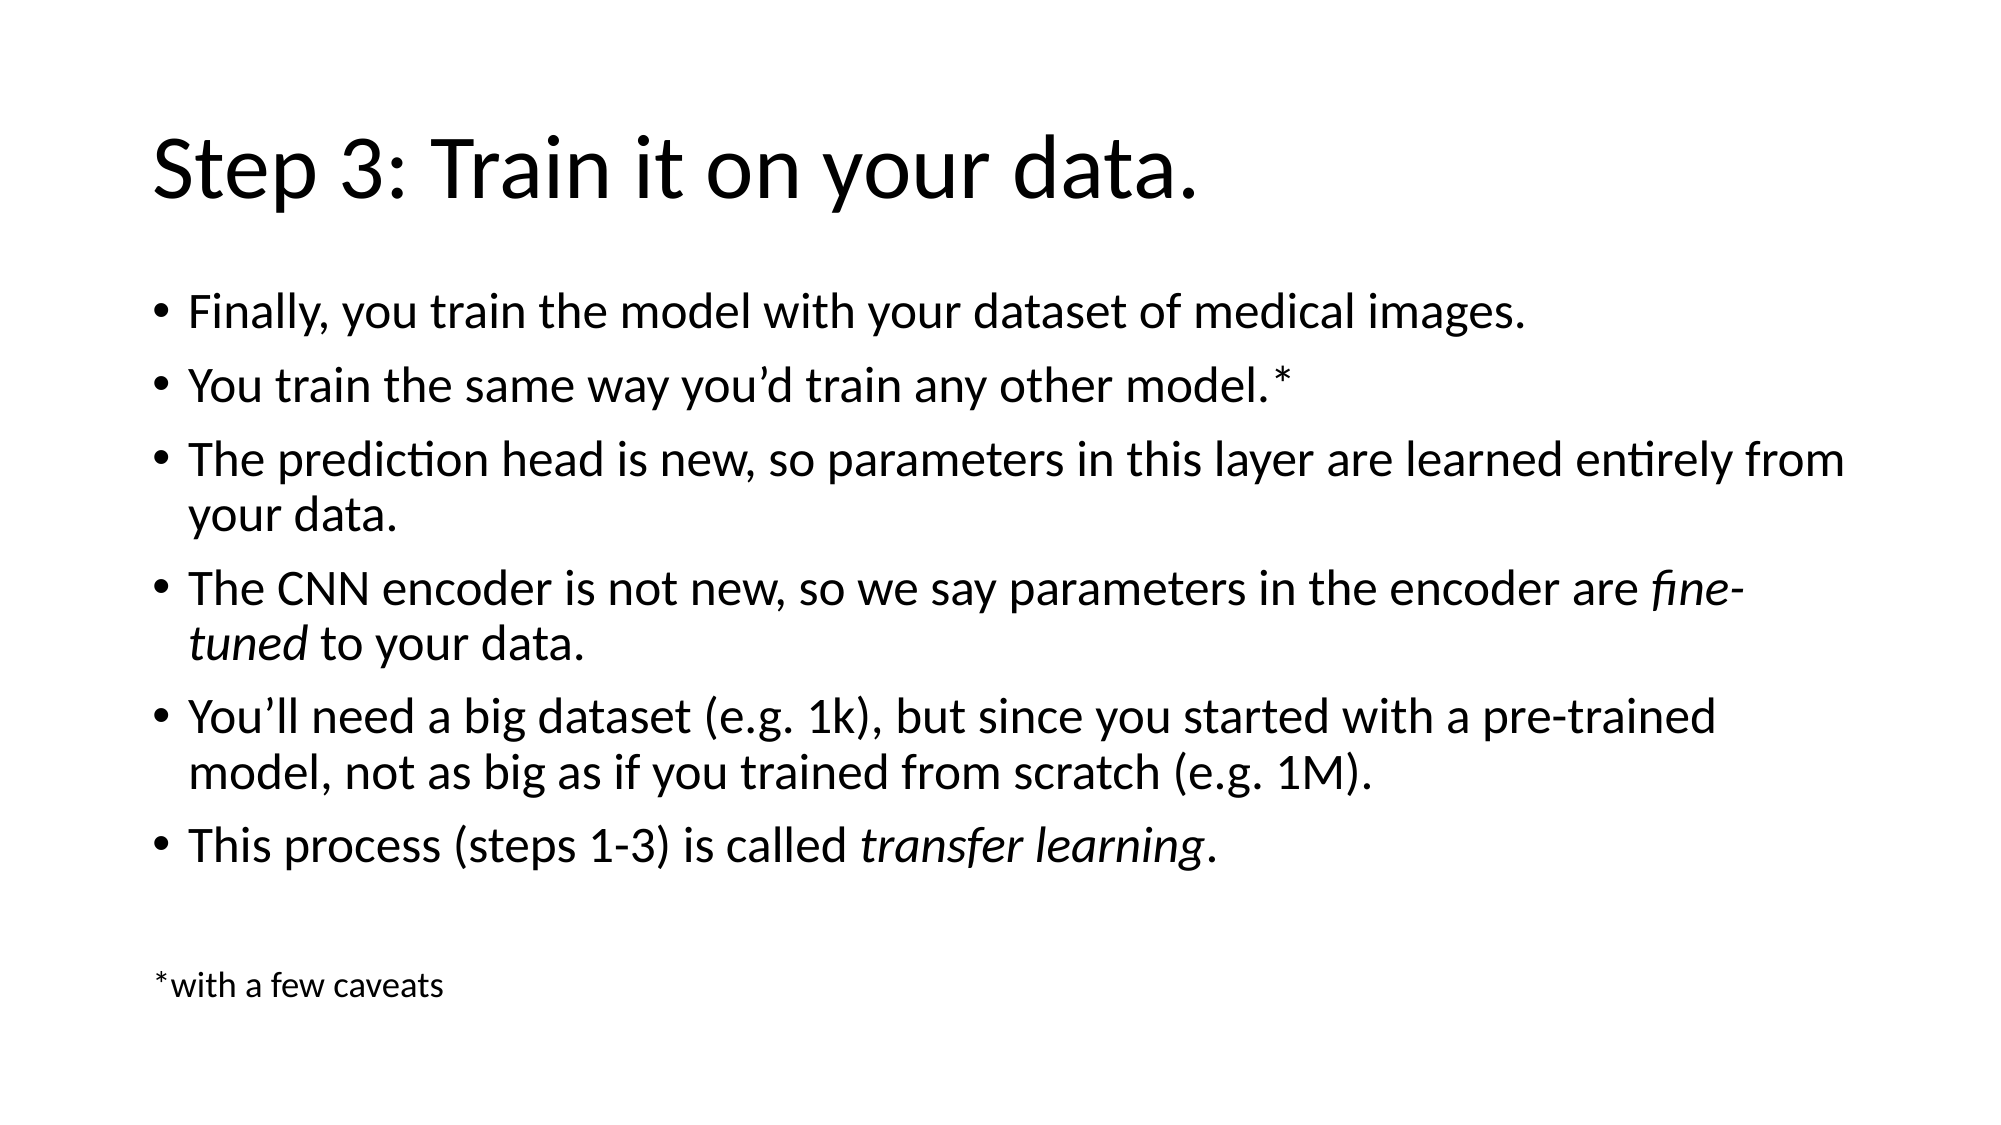

# Step 3: Train it on your data.
Finally, you train the model with your dataset of medical images.
You train the same way you’d train any other model.*
The prediction head is new, so parameters in this layer are learned entirely from your data.
The CNN encoder is not new, so we say parameters in the encoder are fine-tuned to your data.
You’ll need a big dataset (e.g. 1k), but since you started with a pre-trained model, not as big as if you trained from scratch (e.g. 1M).
This process (steps 1-3) is called transfer learning.

*with a few caveats